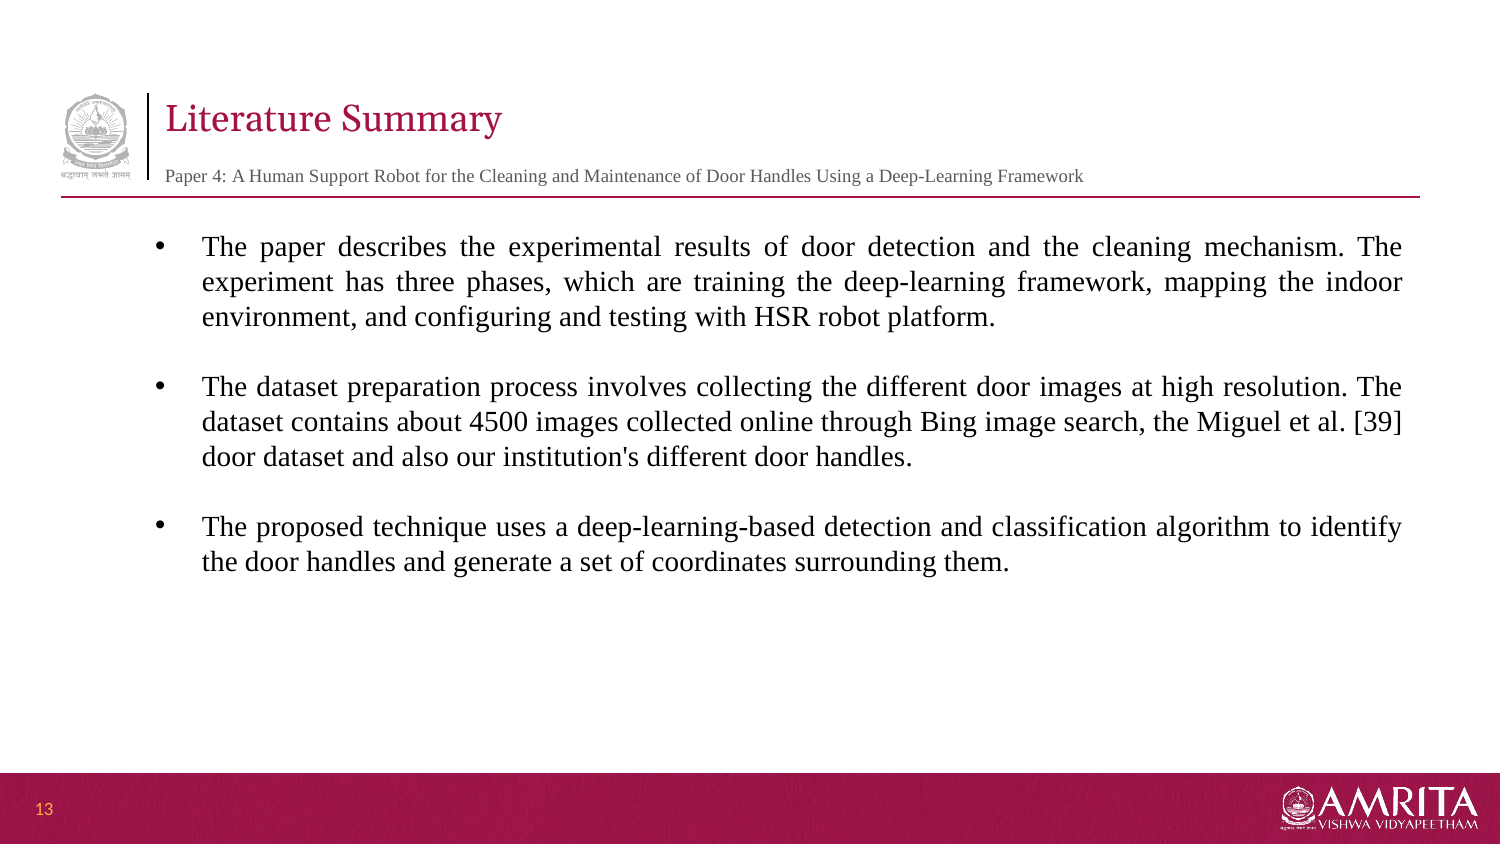

# Literature Summary
Paper 4: A Human Support Robot for the Cleaning and Maintenance of Door Handles Using a Deep-Learning Framework

The paper describes the experimental results of door detection and the cleaning mechanism. The experiment has three phases, which are training the deep-learning framework, mapping the indoor environment, and configuring and testing with HSR robot platform.

The dataset preparation process involves collecting the different door images at high resolution. The dataset contains about 4500 images collected online through Bing image search, the Miguel et al. [39] door dataset and also our institution's different door handles.

The proposed technique uses a deep-learning-based detection and classification algorithm to identify the door handles and generate a set of coordinates surrounding them.

13